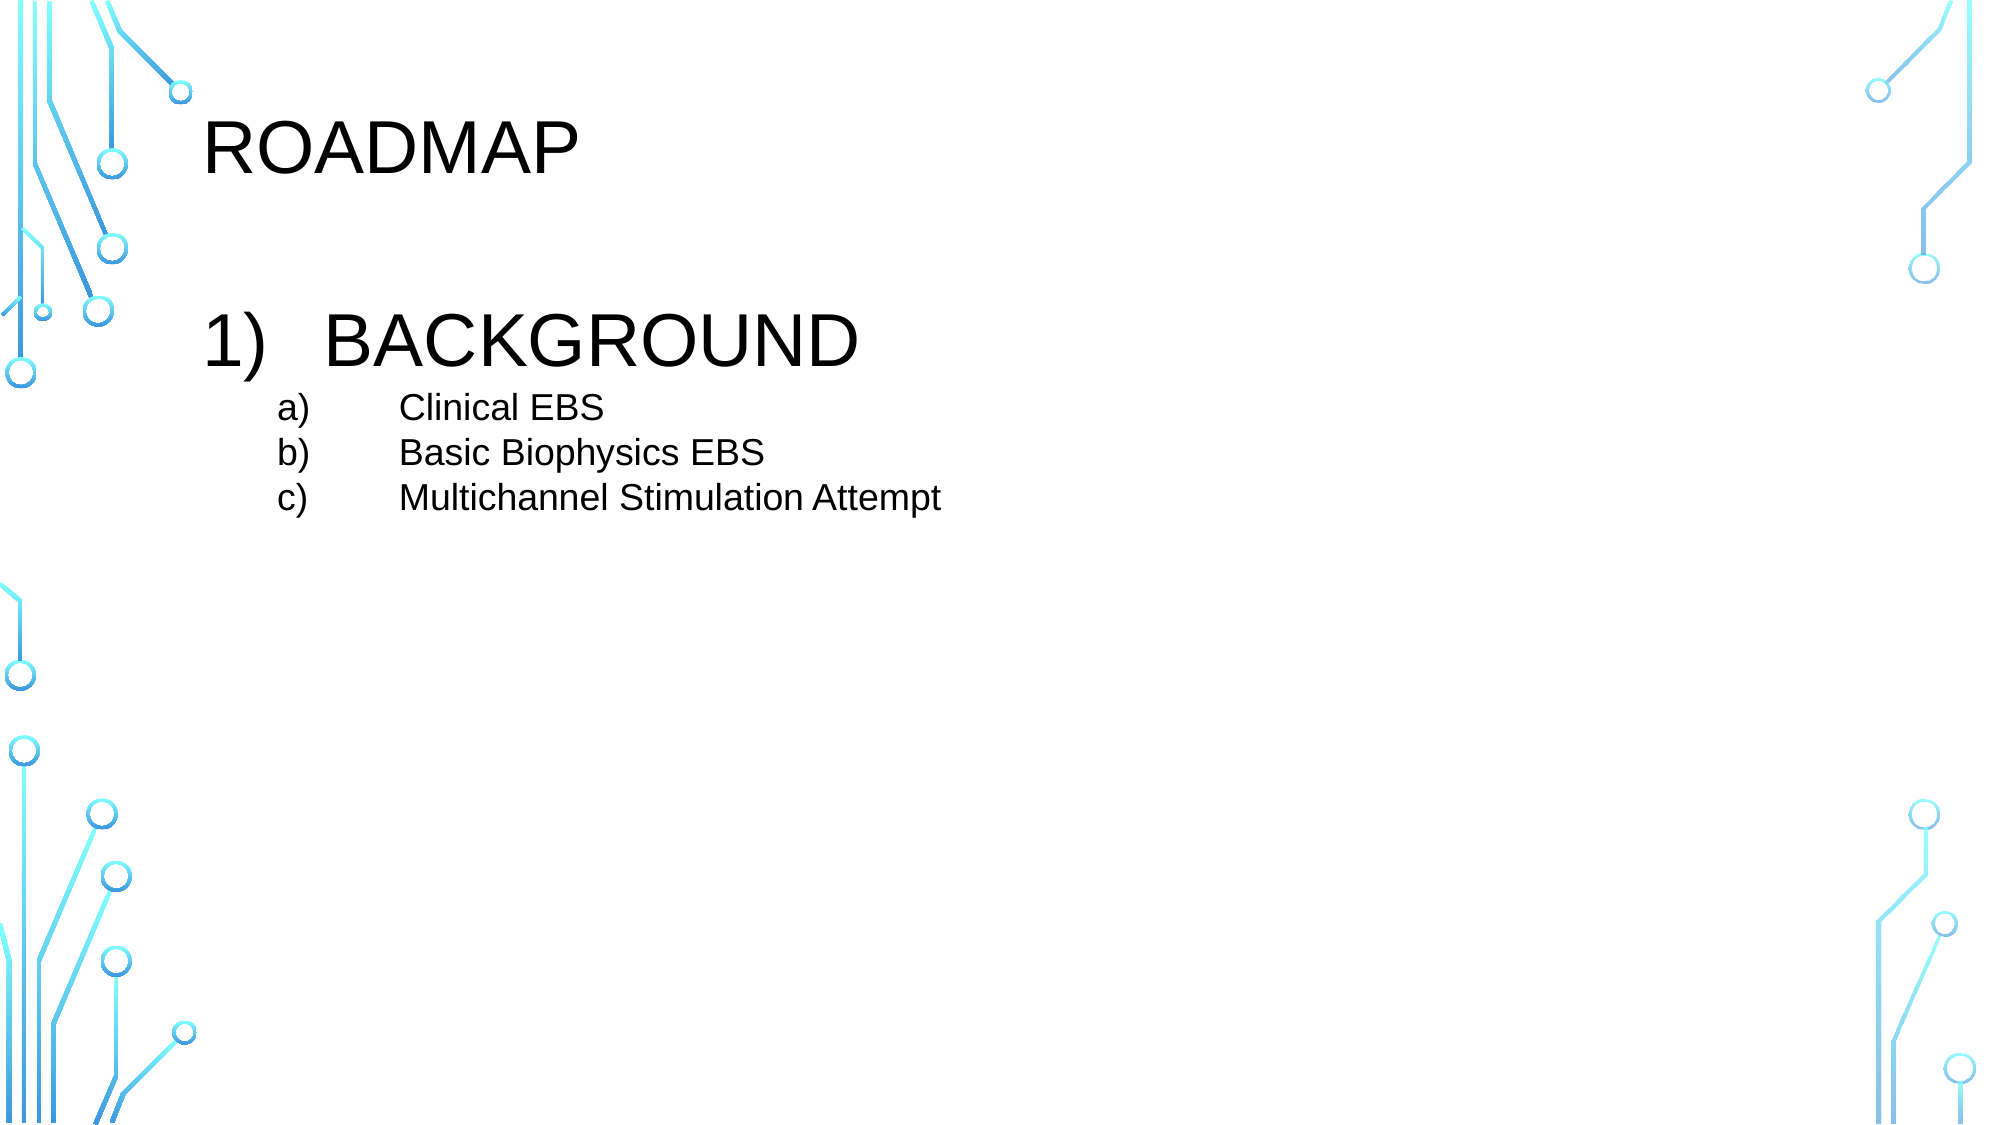

Roadmap
Background
Clinical EBS
Basic Biophysics EBS
Multichannel Stimulation Attempt